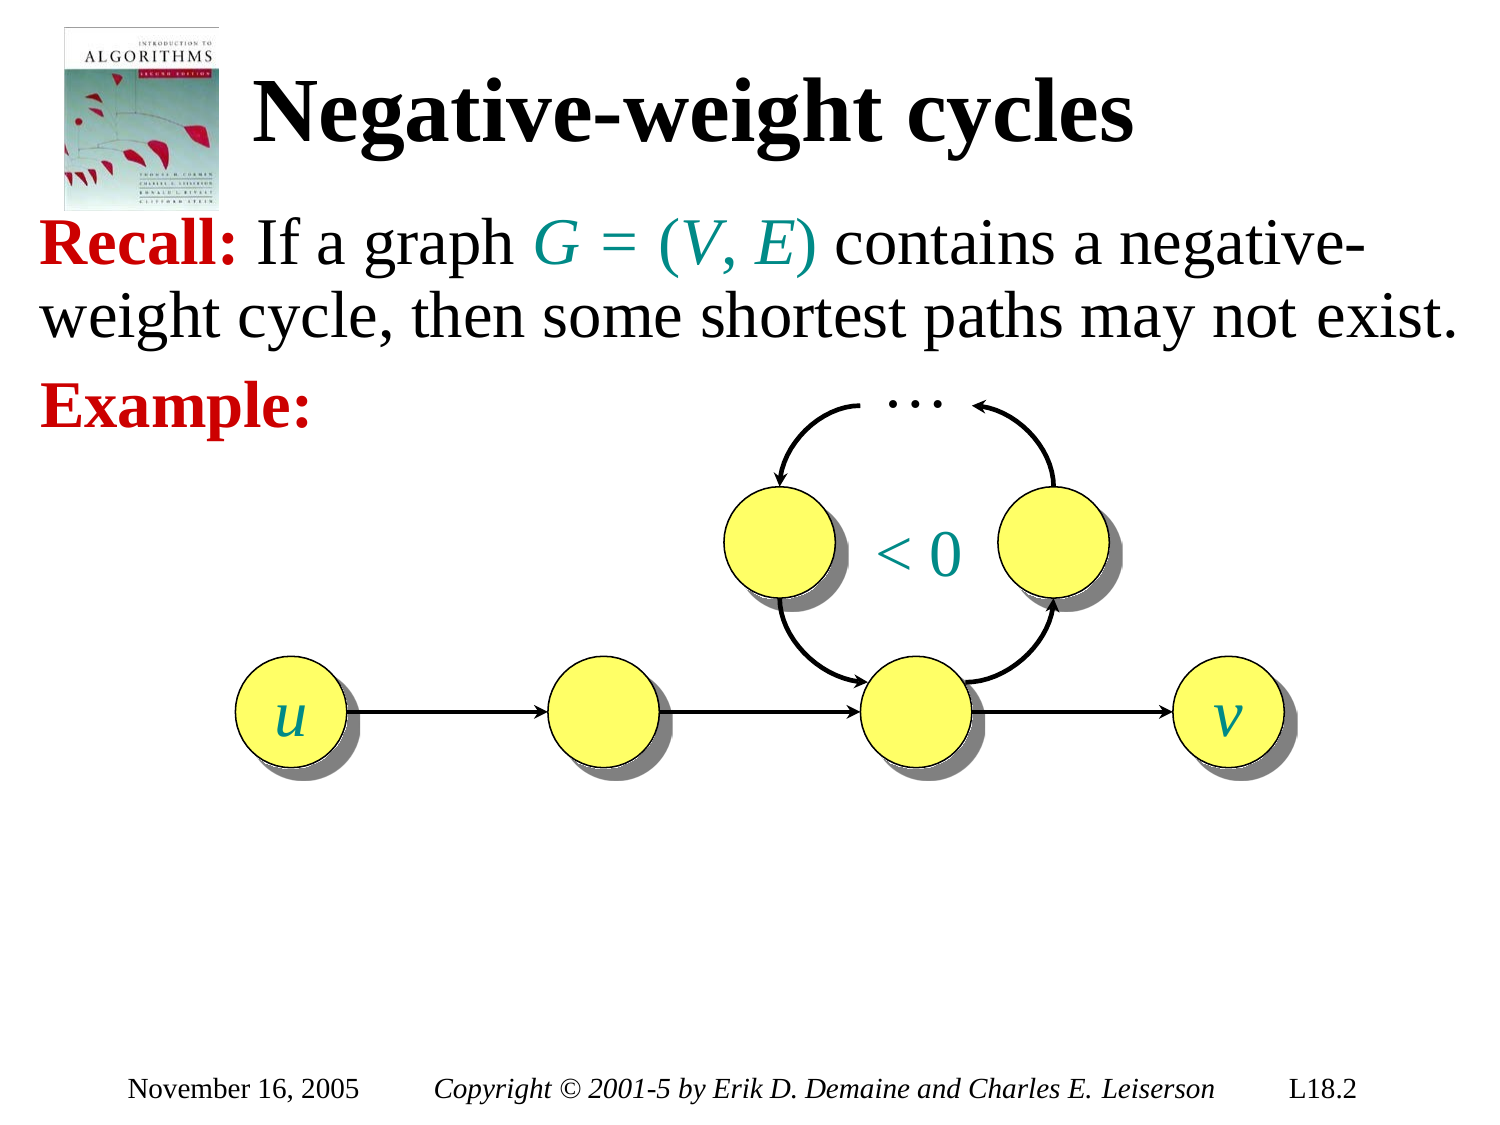

# Negative-weight cycles
Recall: If a graph G = (V, E) contains a negative-  weight cycle, then some shortest paths may not exist.
…
Example:

< 0

u
v
November 16, 2005
Copyright © 2001-5 by Erik D. Demaine and Charles E. Leiserson
L18.2